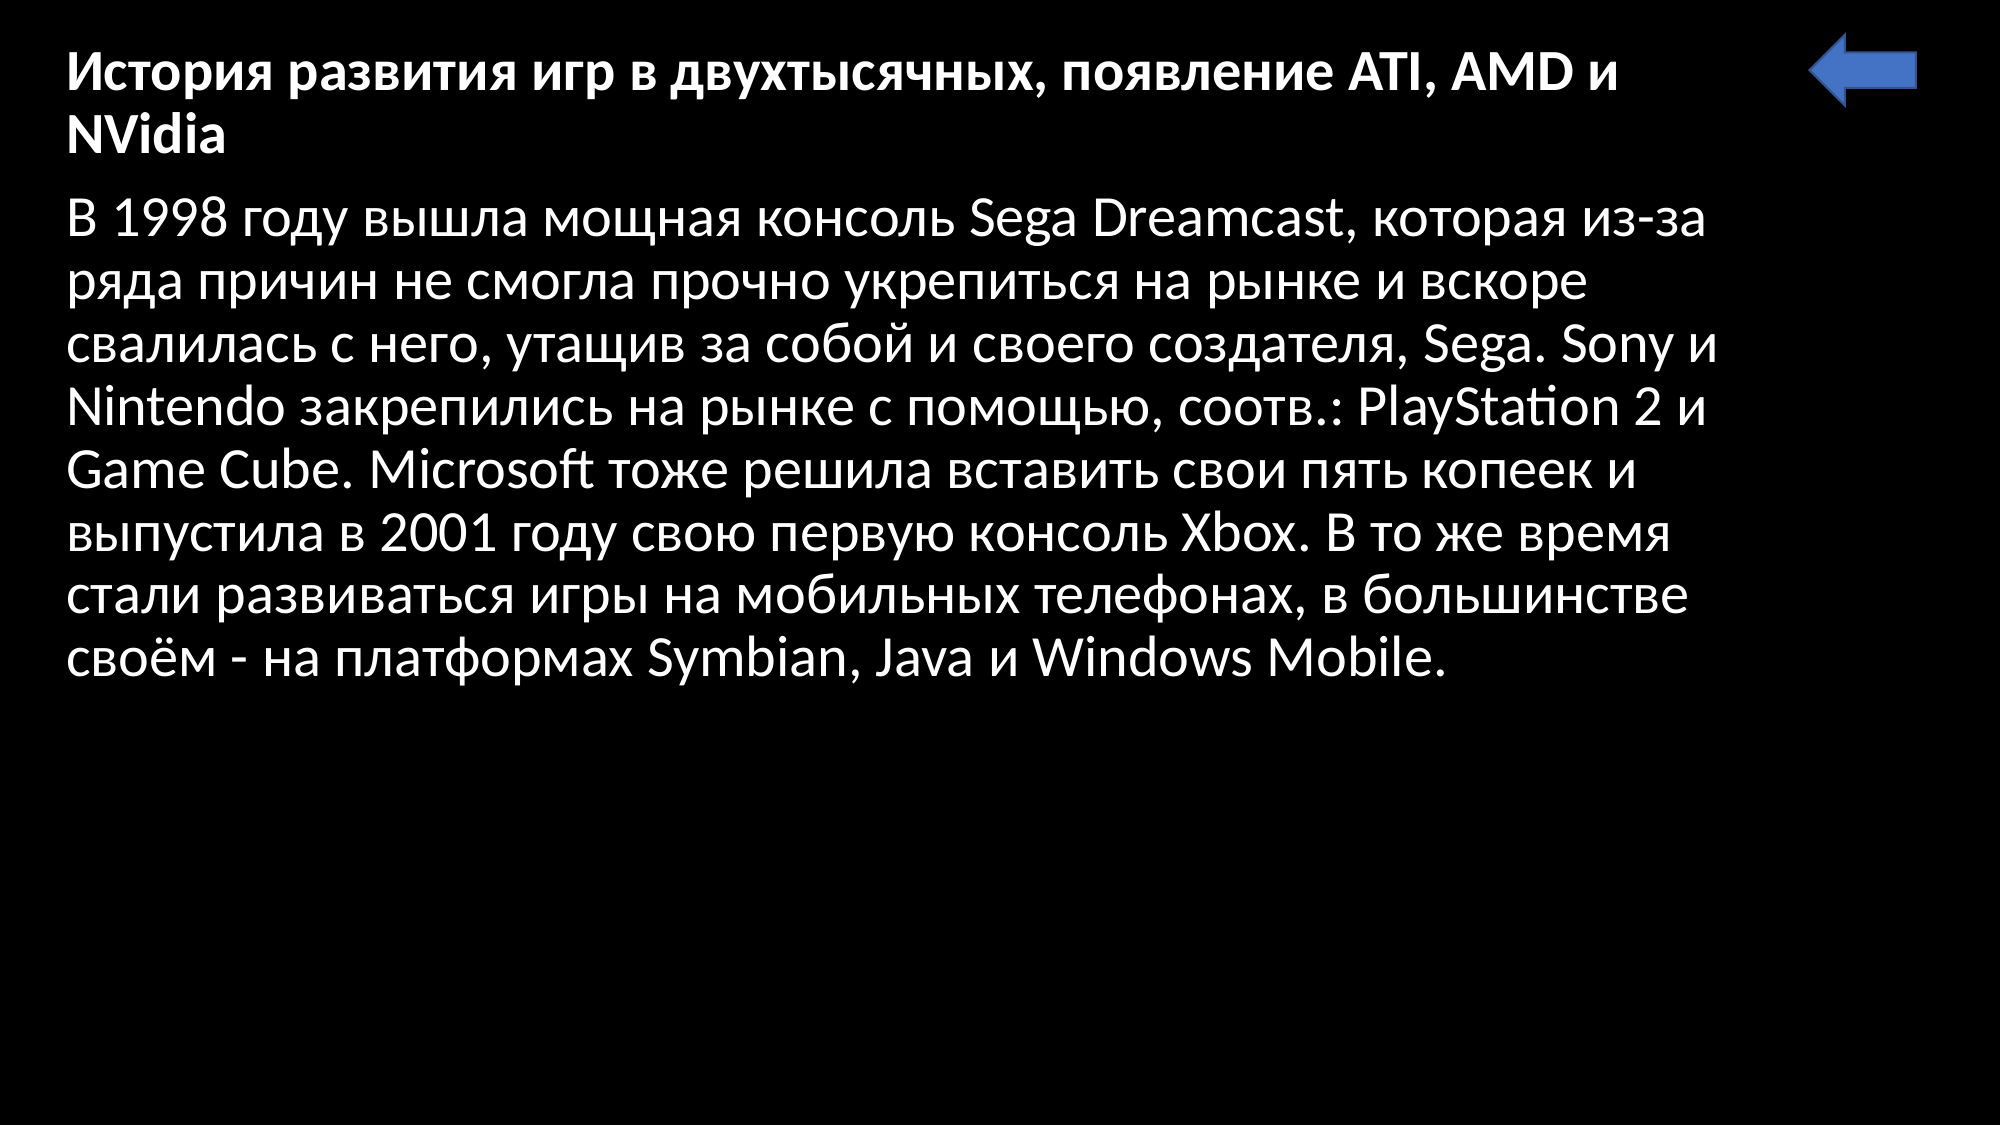

История развития игр в двухтысячных, появление ATI, AMD и NVidia
В 1998 году вышла мощная консоль Sega Dreamcast, которая из-за ряда причин не смогла прочно укрепиться на рынке и вскоре свалилась с него, утащив за собой и своего создателя, Sega. Sony и Nintendo закрепились на рынке с помощью, соотв.: PlayStation 2 и Game Cube. Microsoft тоже решила вставить свои пять копеек и выпустила в 2001 году свою первую консоль Xbox. В то же время стали развиваться игры на мобильных телефонах, в большинстве своём - на платформах Symbian, Java и Windows Mobile.